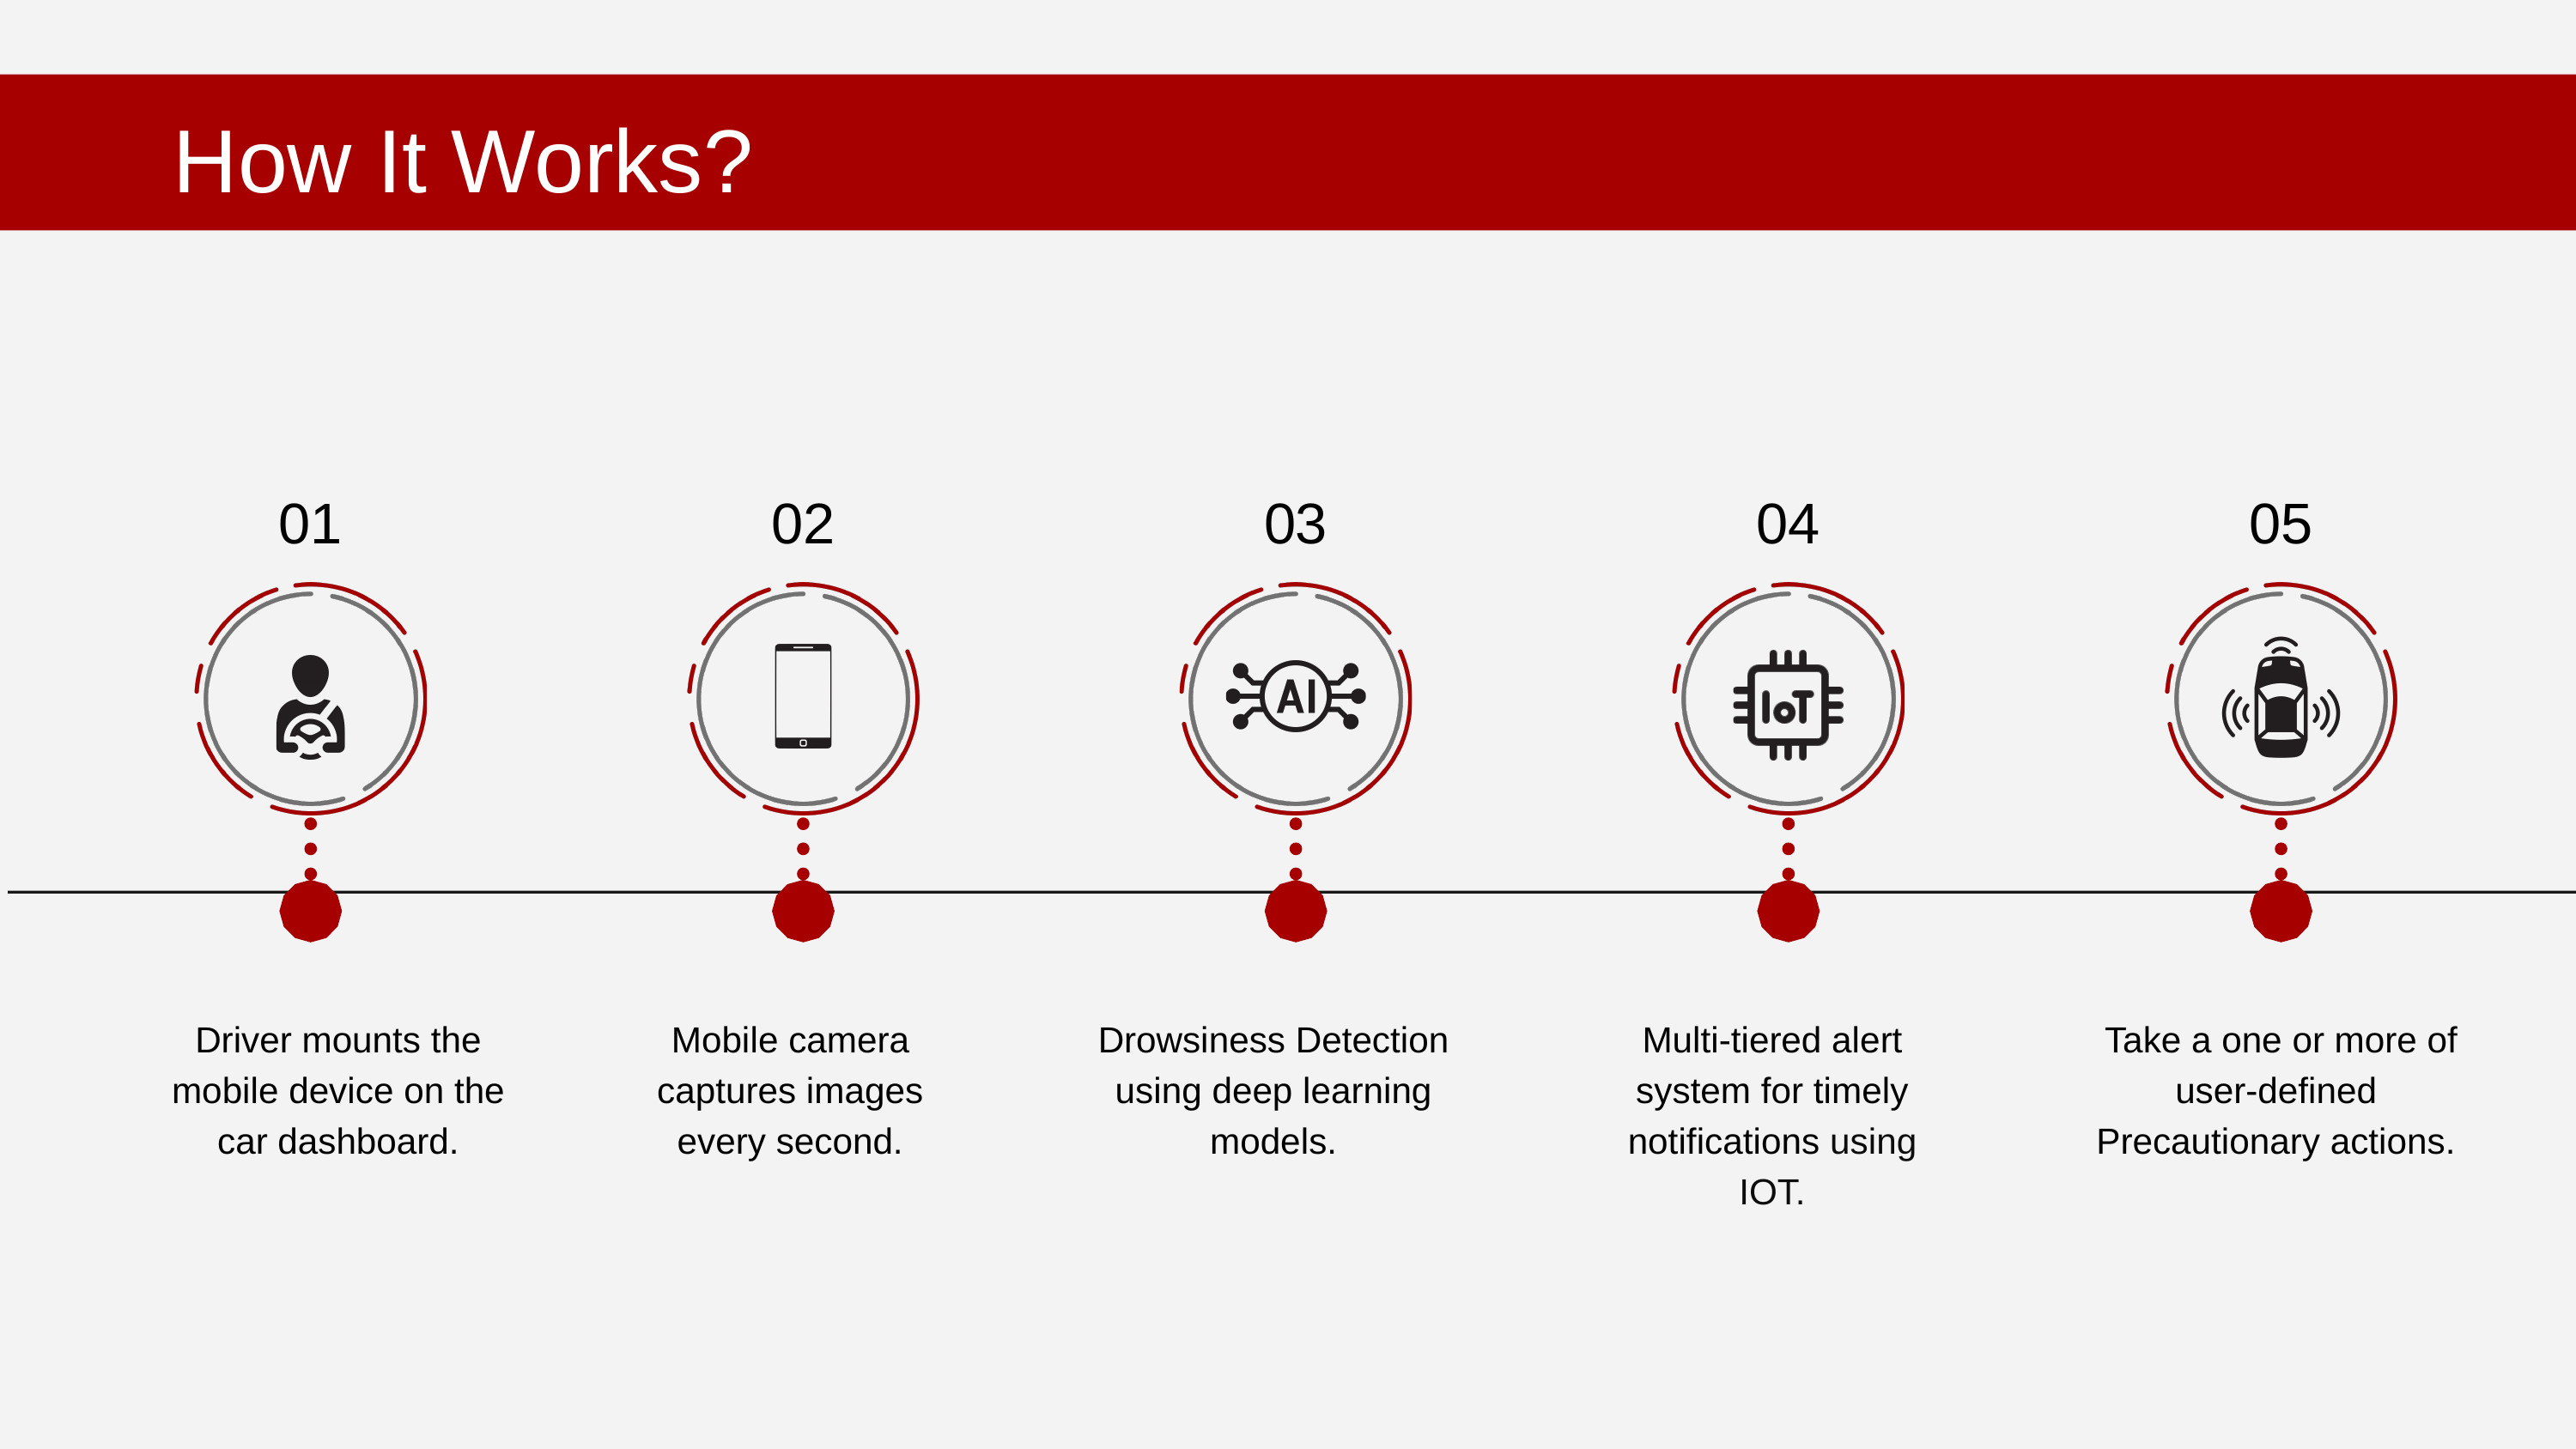

How It Works?
01
02
03
04
05

Driver mounts the mobile device on the car dashboard.
Mobile camera captures images every second.
Drowsiness Detection using deep learning models.
Multi-tiered alert system for timely notifications using IOT.
 Take a one or more of user-defined Precautionary actions.